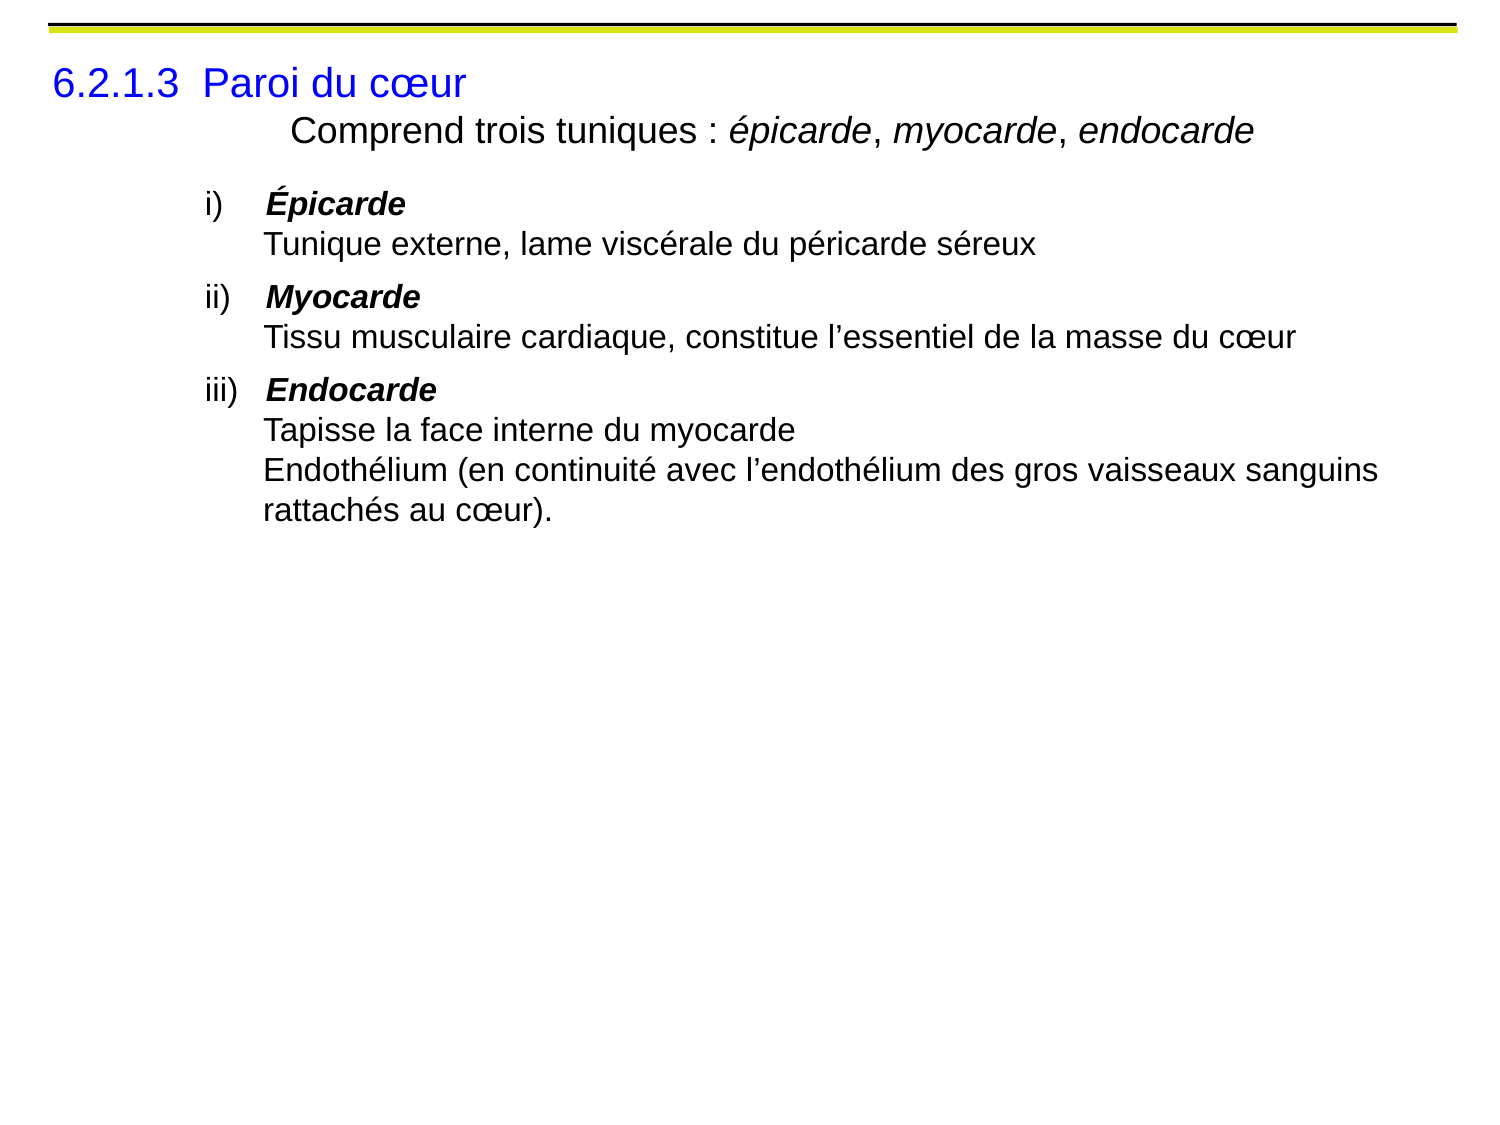

6.2.1.3 	Paroi du cœur
		Comprend trois tuniques : épicarde, myocarde, endocarde
i)	Épicarde
Tunique externe, lame viscérale du péricarde séreux
ii)	Myocarde
Tissu musculaire cardiaque, constitue l’essentiel de la masse du cœur
iii)	Endocarde
Tapisse la face interne du myocarde
Endothélium (en continuité avec l’endothélium des gros vaisseaux sanguins rattachés au cœur).